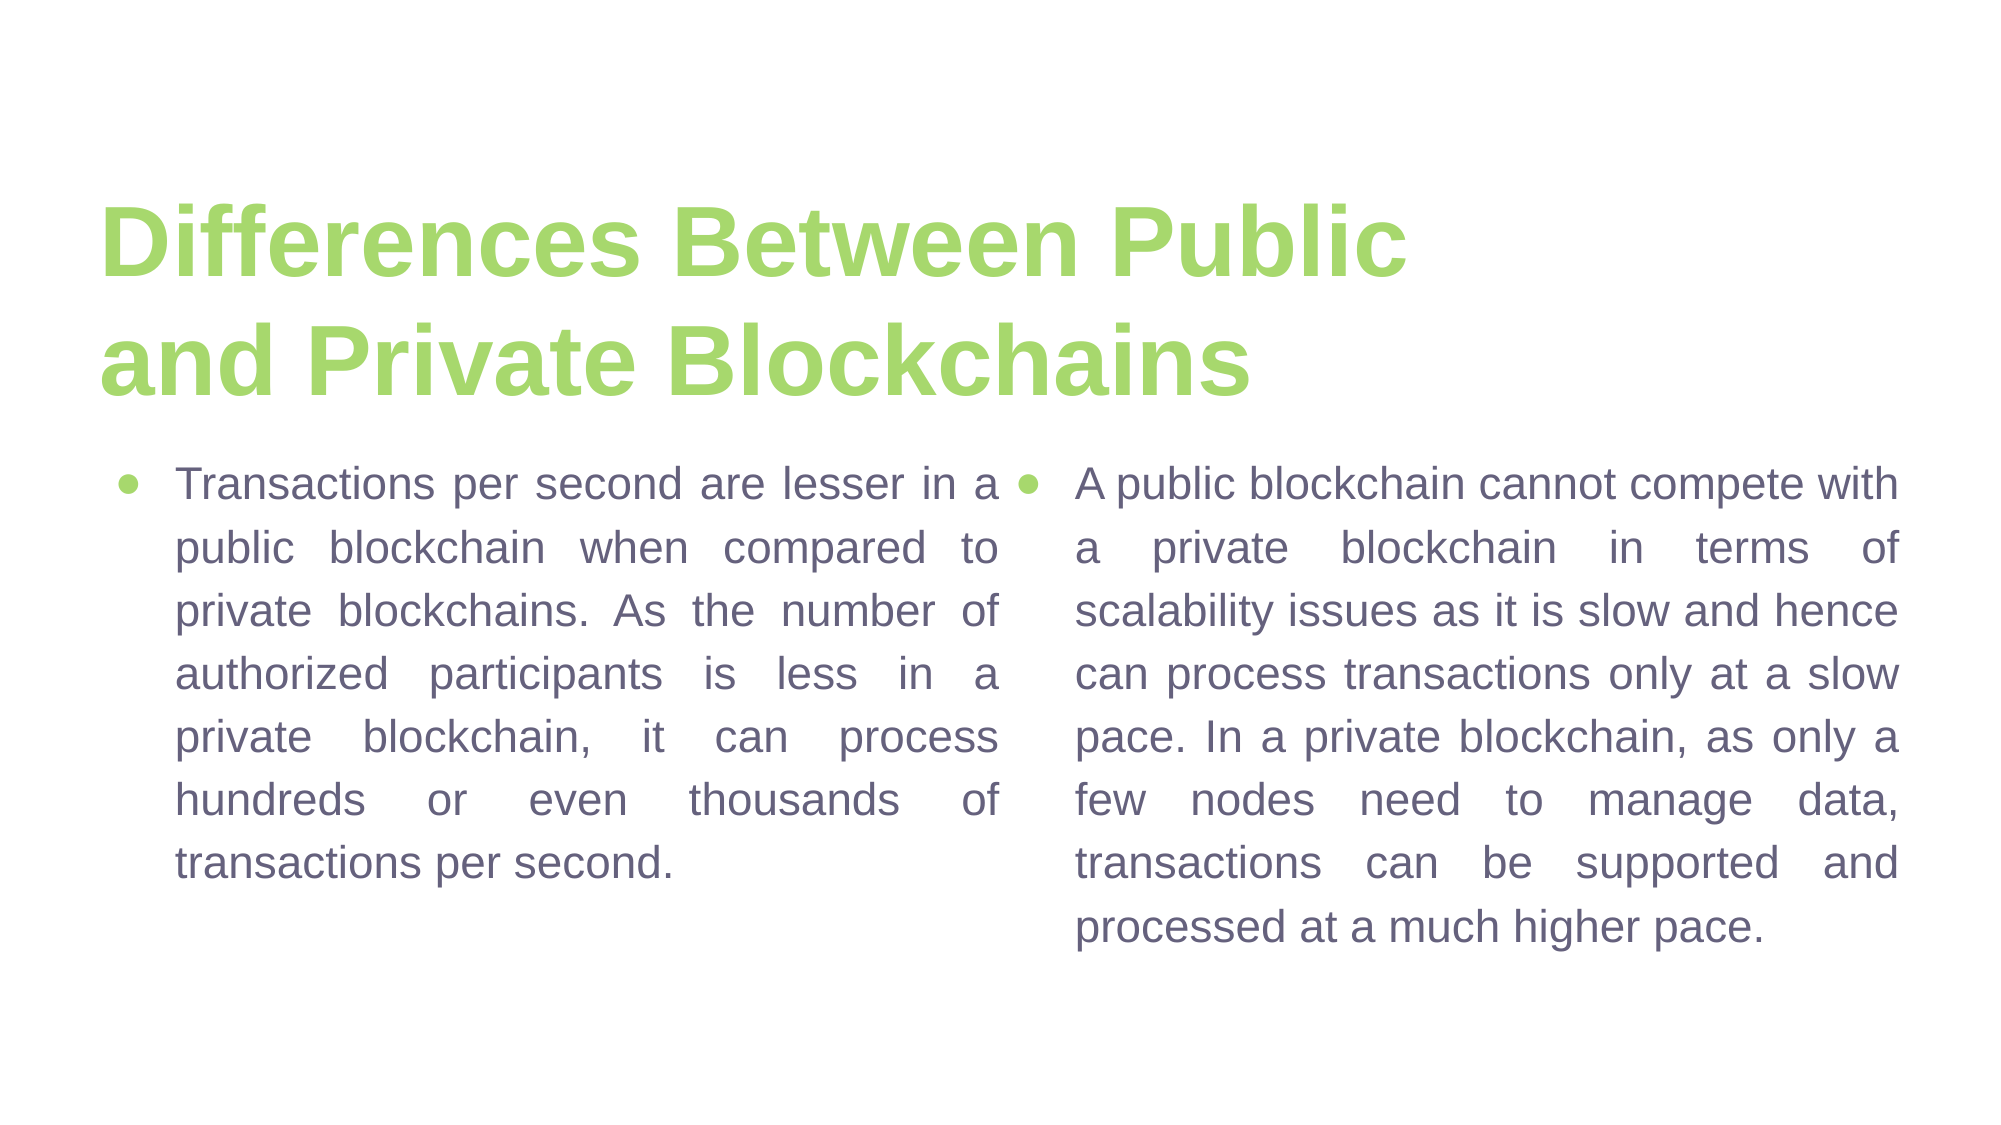

# Differences Between Public and Private Blockchains
Transactions per second are lesser in a public blockchain when compared to private blockchains. As the number of authorized participants is less in a private blockchain, it can process hundreds or even thousands of transactions per second.
A public blockchain cannot compete with a private blockchain in terms of scalability issues as it is slow and hence can process transactions only at a slow pace. In a private blockchain, as only a few nodes need to manage data, transactions can be supported and processed at a much higher pace.